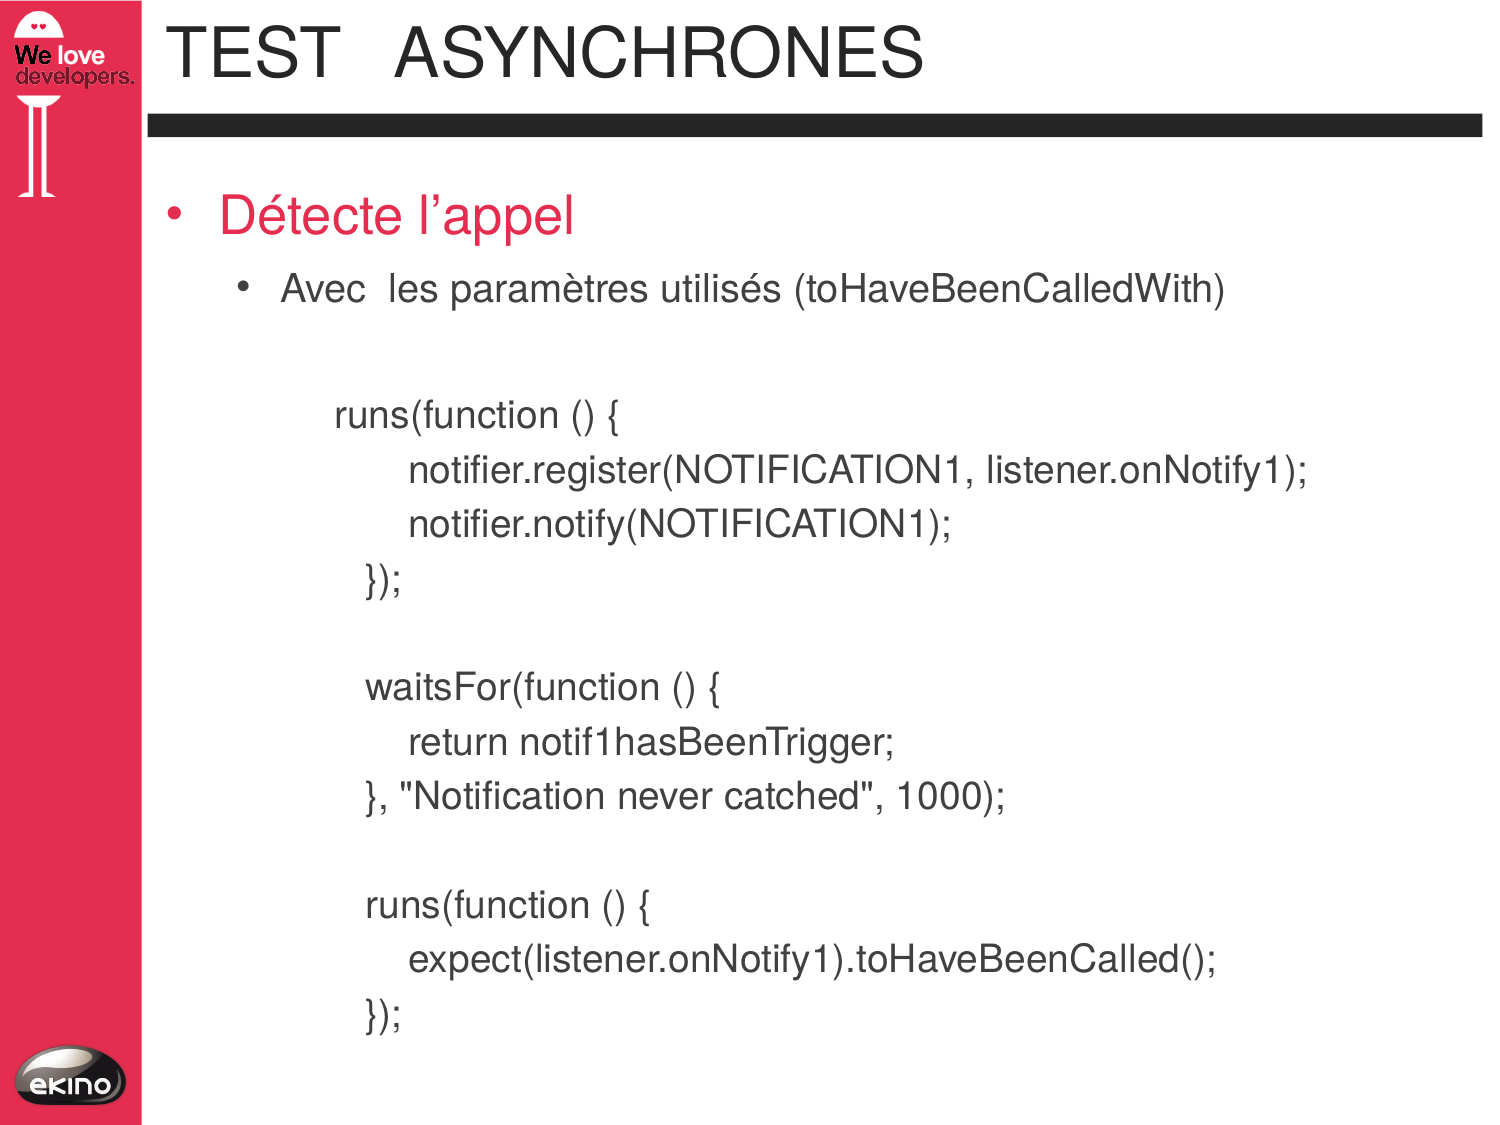

# TEST 	ASYNCHRONES
Détecte l’appel
Avec  les paramètres utilisés (toHaveBeenCalledWith)

		     runs(function () {
                notifier.register(NOTIFICATION1, listener.onNotify1);
                notifier.notify(NOTIFICATION1);
            });

            waitsFor(function () {
                return notif1hasBeenTrigger;
            }, "Notification never catched", 1000);

            runs(function () {
                expect(listener.onNotify1).toHaveBeenCalled();
            });